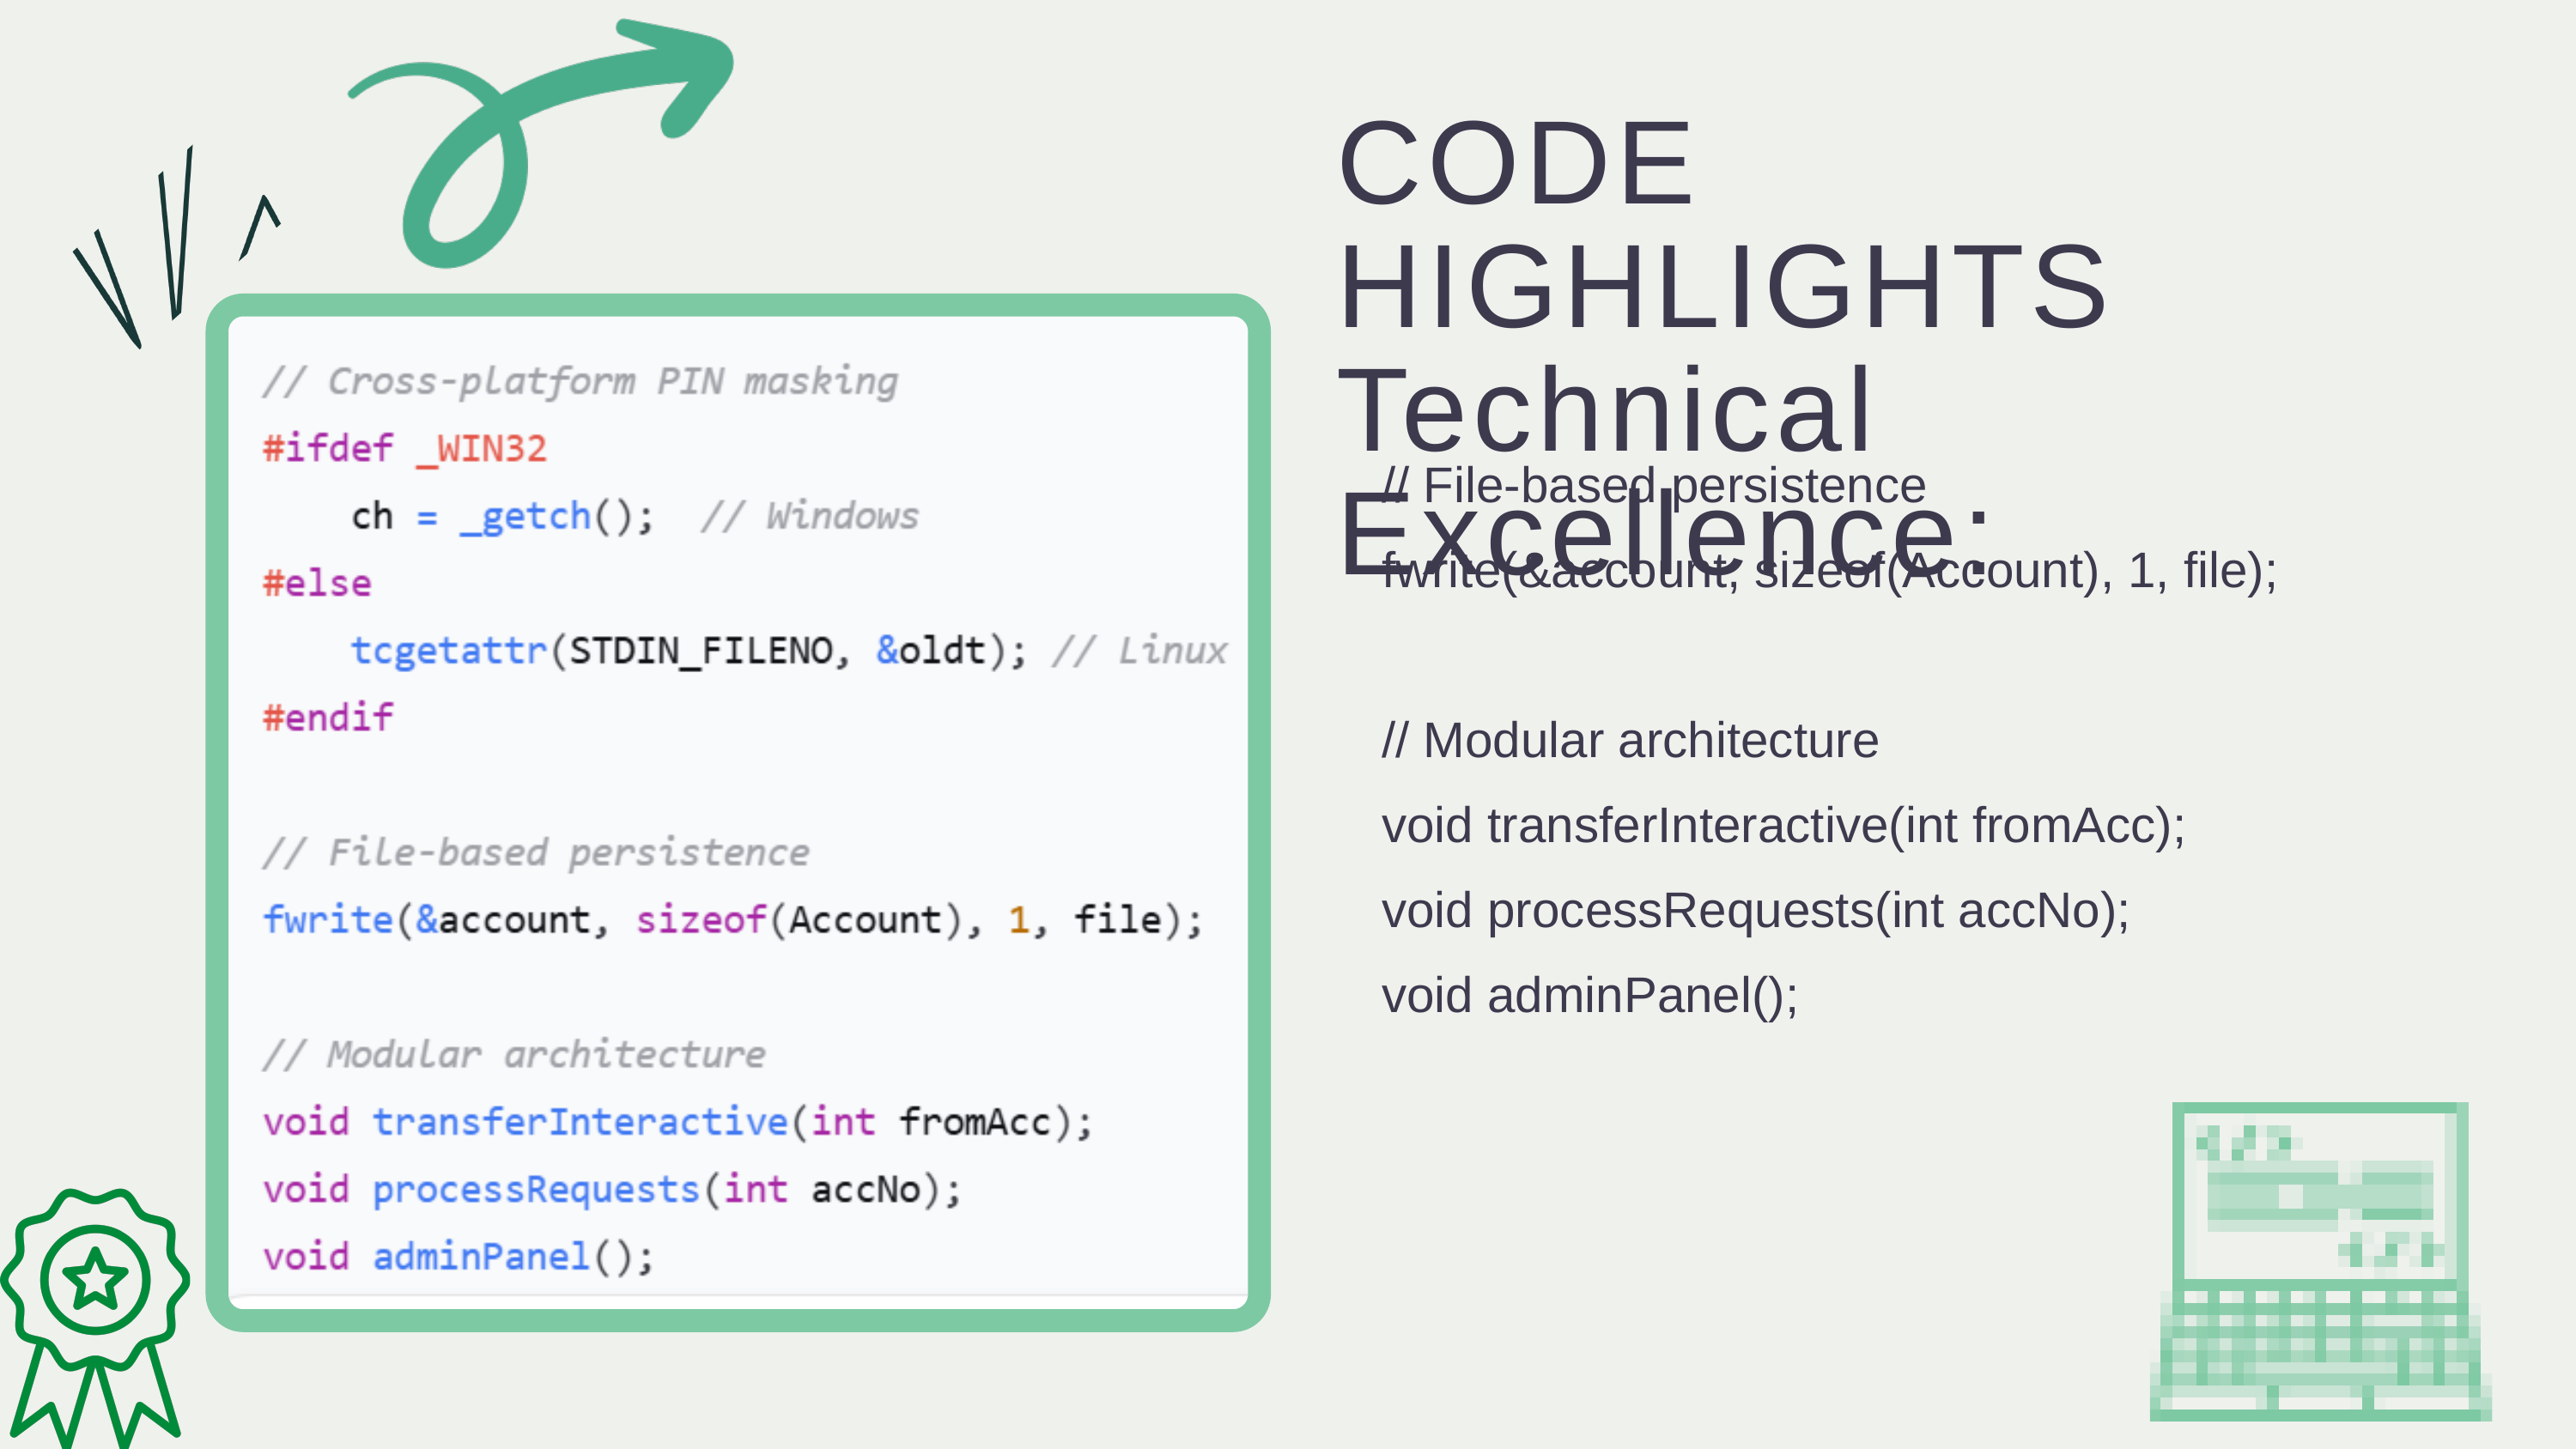

CODE HIGHLIGHTS
Technical Excellence:

// File-based persistence
fwrite(&account, sizeof(Account), 1, file);

// Modular architecture
void transferInteractive(int fromAcc);
void processRequests(int accNo);
void adminPanel();